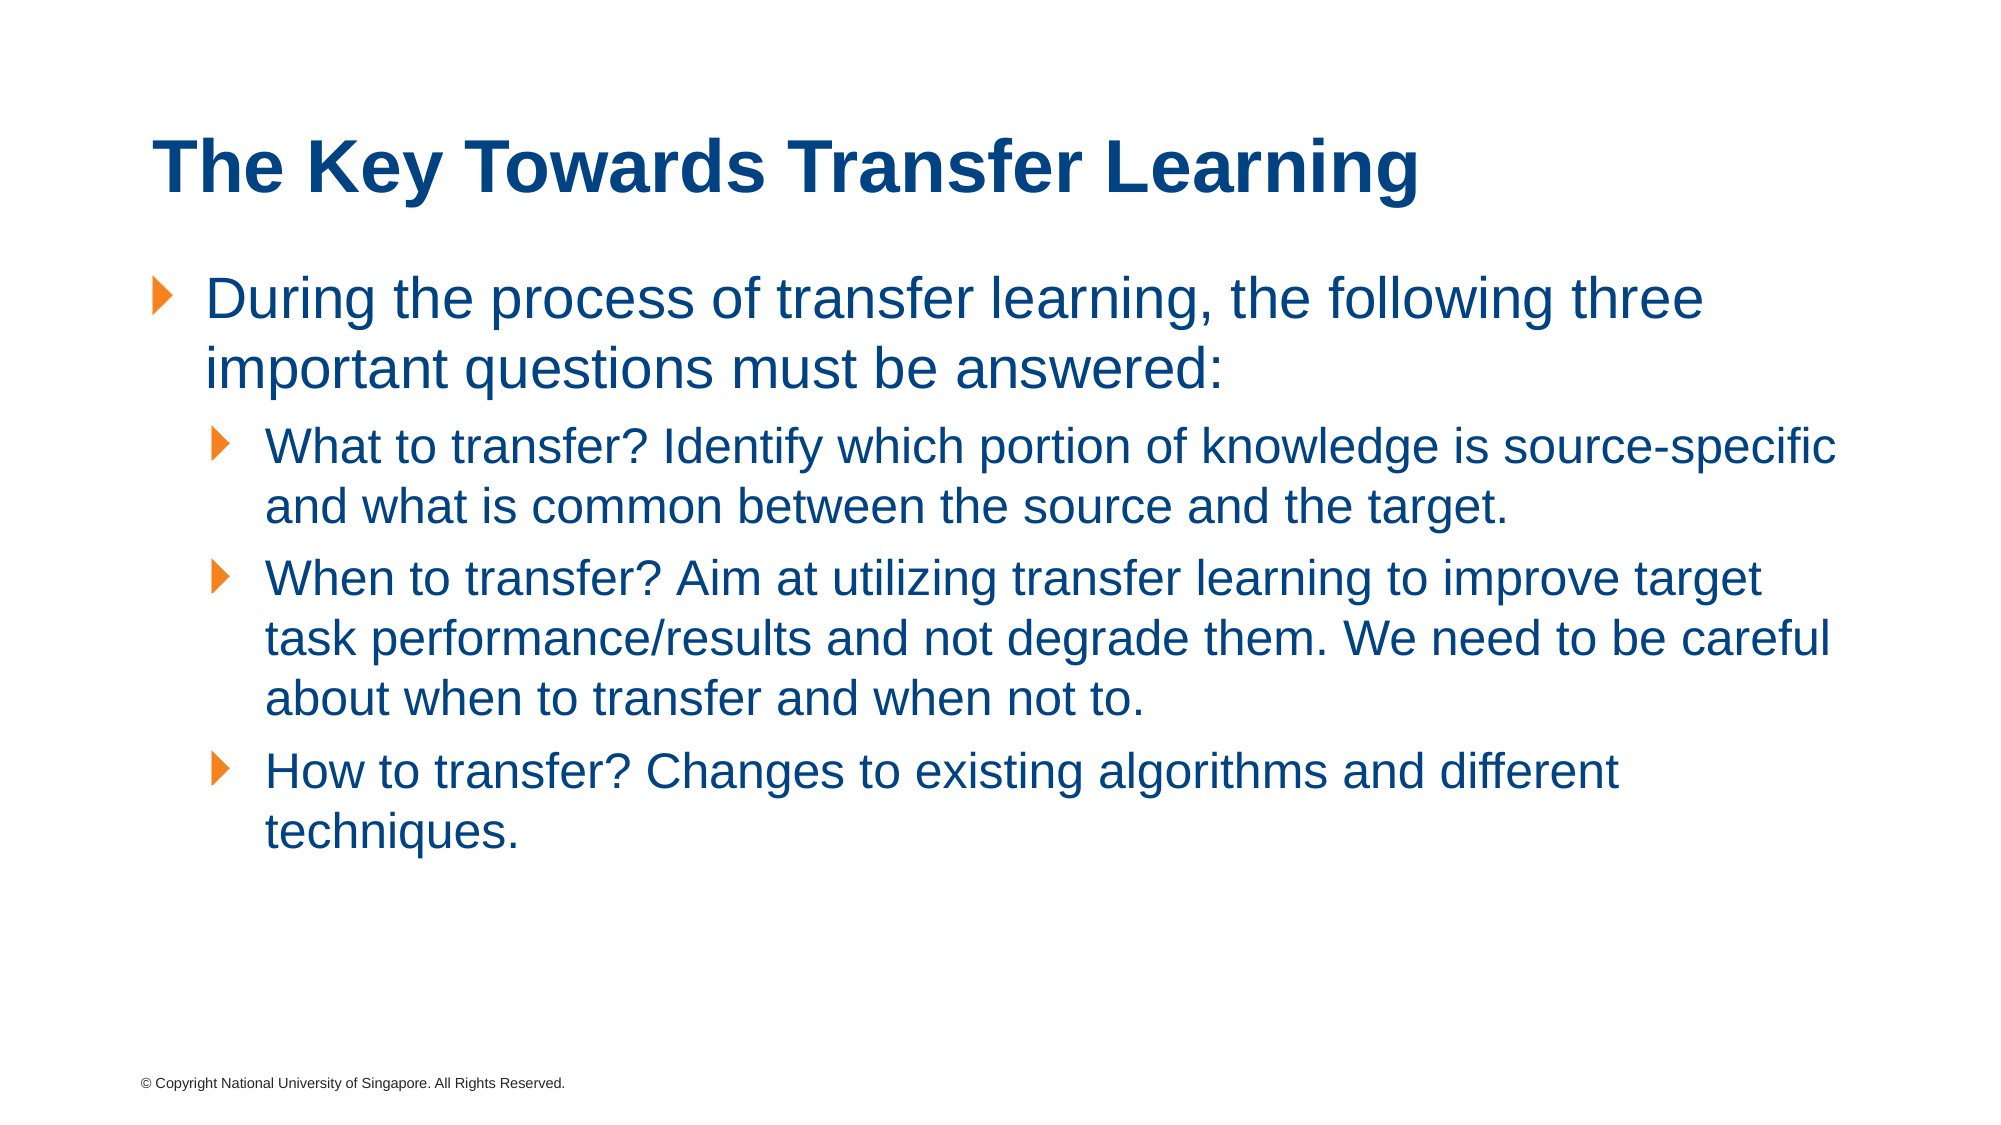

# The Key Towards Transfer Learning
During the process of transfer learning, the following three important questions must be answered:
What to transfer? Identify which portion of knowledge is source-specific and what is common between the source and the target.
When to transfer? Aim at utilizing transfer learning to improve target task performance/results and not degrade them. We need to be careful about when to transfer and when not to.
How to transfer? Changes to existing algorithms and different techniques.